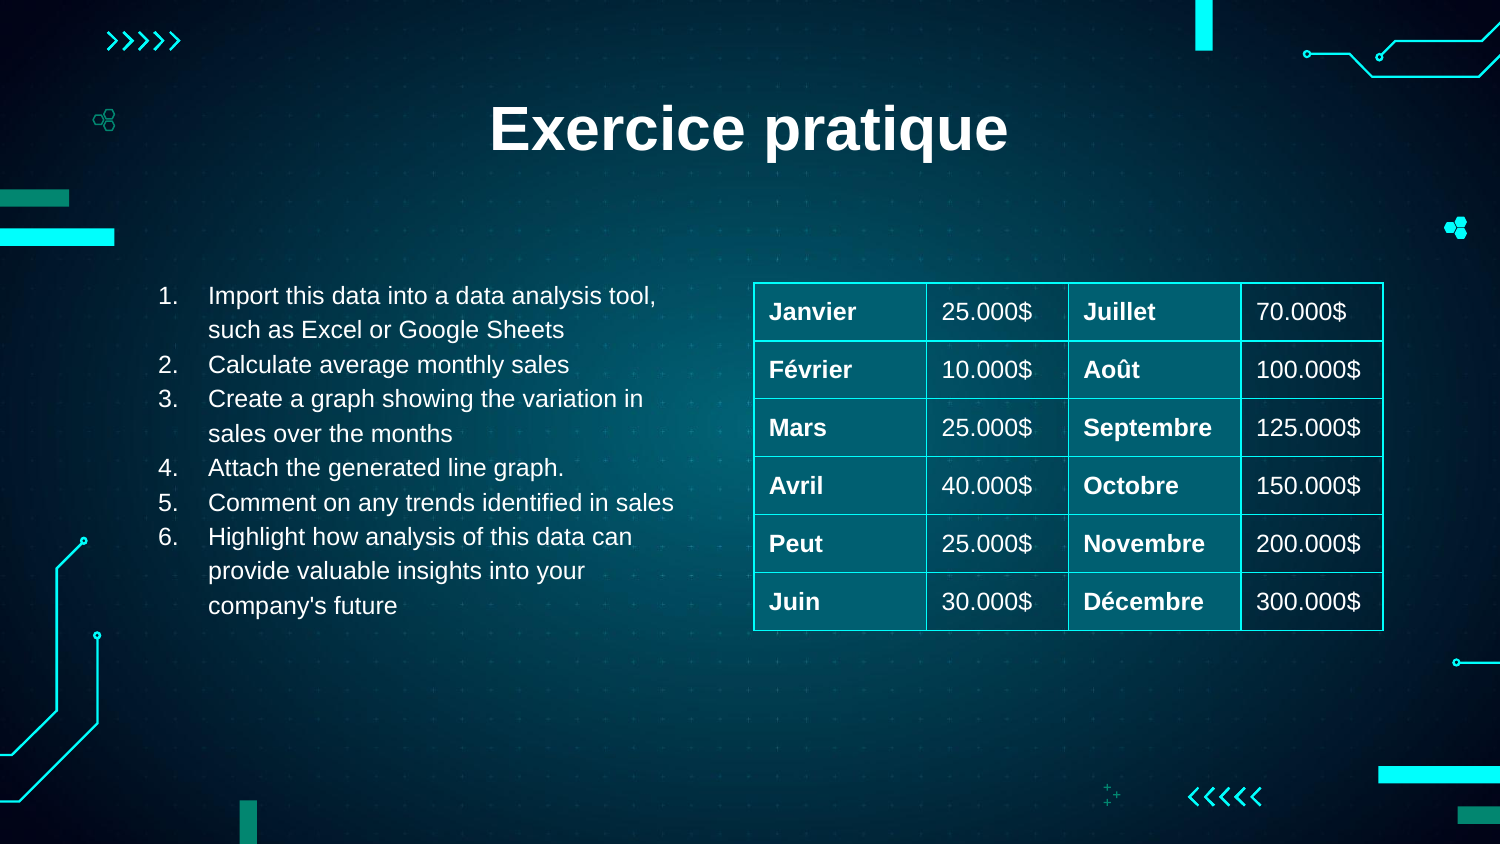

# Exercice pratique
Import this data into a data analysis tool, such as Excel or Google Sheets
Calculate average monthly sales
Create a graph showing the variation in sales over the months
Attach the generated line graph.
Comment on any trends identified in sales
Highlight how analysis of this data can provide valuable insights into your company's future
| Janvier | 25.000$ | Juillet | 70.000$ |
| --- | --- | --- | --- |
| Février | 10.000$ | Août | 100.000$ |
| Mars | 25.000$ | Septembre | 125.000$ |
| Avril | 40.000$ | Octobre | 150.000$ |
| Peut | 25.000$ | Novembre | 200.000$ |
| Juin | 30.000$ | Décembre | 300.000$ |